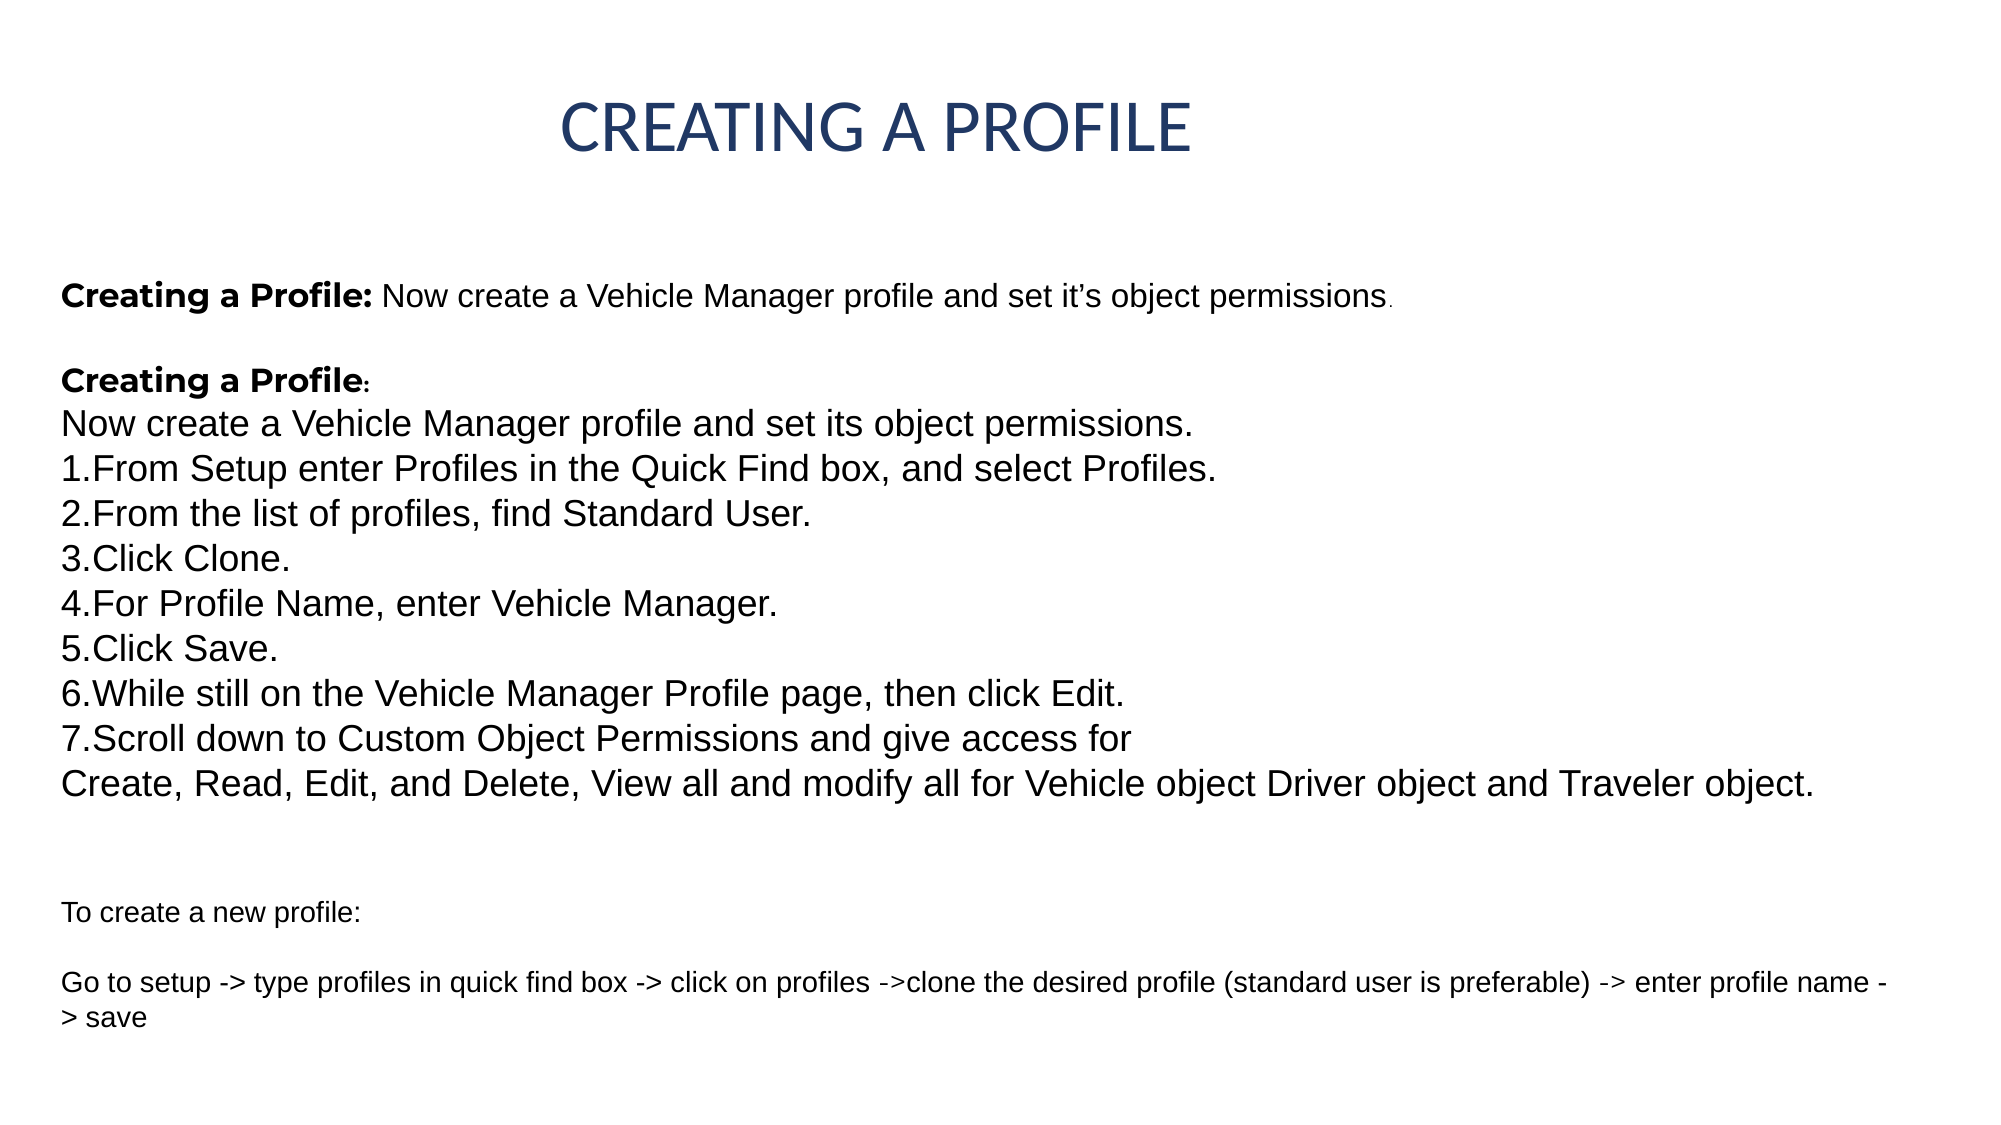

# CREATING A PROFILE
Creating a Profile: Now create a Vehicle Manager profile and set it’s object permissions.

Creating a Profile:
Now create a Vehicle Manager profile and set its object permissions.
1.From Setup enter Profiles in the Quick Find box, and select Profiles.
2.From the list of profiles, find Standard User.
3.Click Clone.
4.For Profile Name, enter Vehicle Manager.
5.Click Save.
6.While still on the Vehicle Manager Profile page, then click Edit.
7.Scroll down to Custom Object Permissions and give access for
Create, Read, Edit, and Delete, View all and modify all for Vehicle object Driver object and Traveler object.

To create a new profile:
Go to setup -> type profiles in quick find box -> click on profiles ->clone the desired profile (standard user is preferable) -> enter profile name -> save